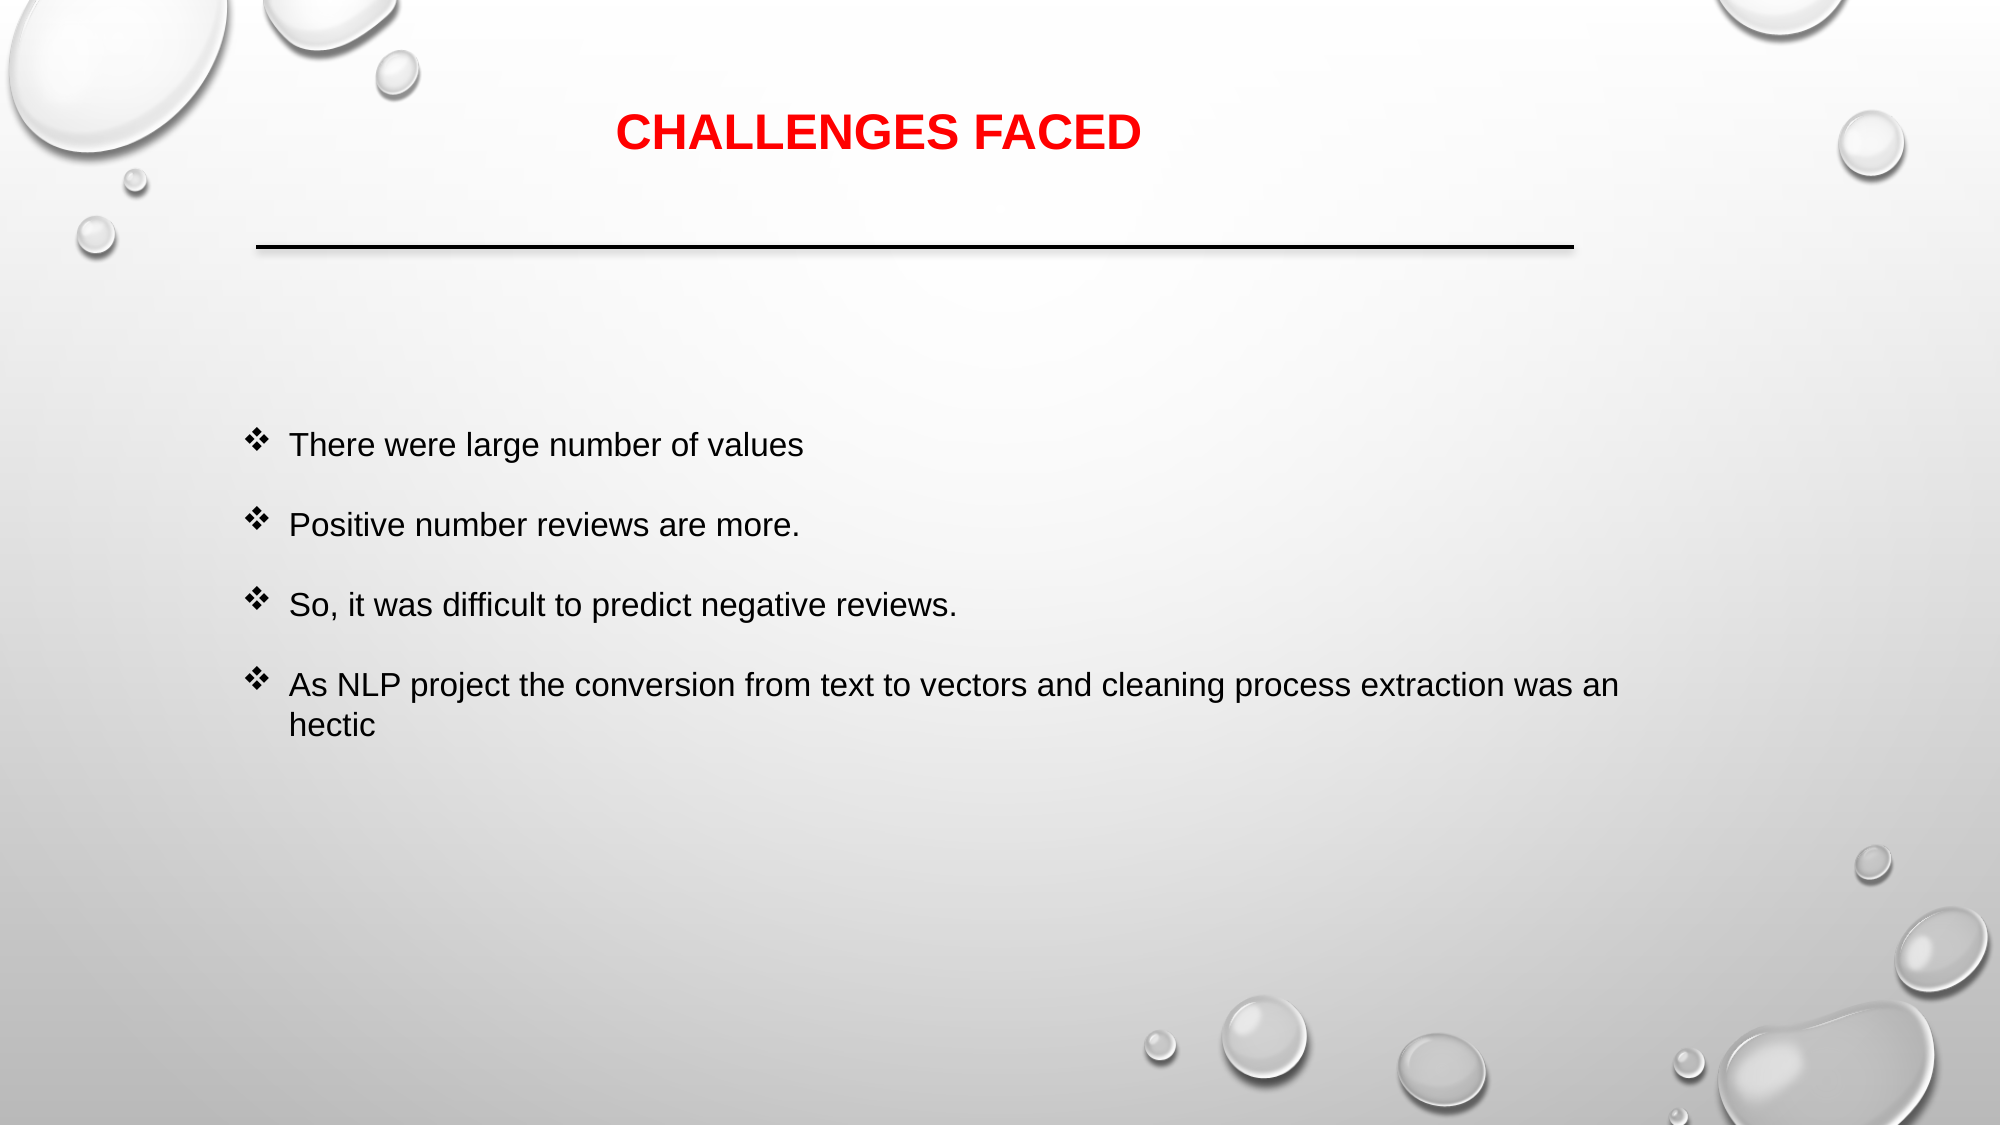

CHALLENGES FACED
There were large number of values

Positive number reviews are more.

So, it was difficult to predict negative reviews.

As NLP project the conversion from text to vectors and cleaning process extraction was an hectic